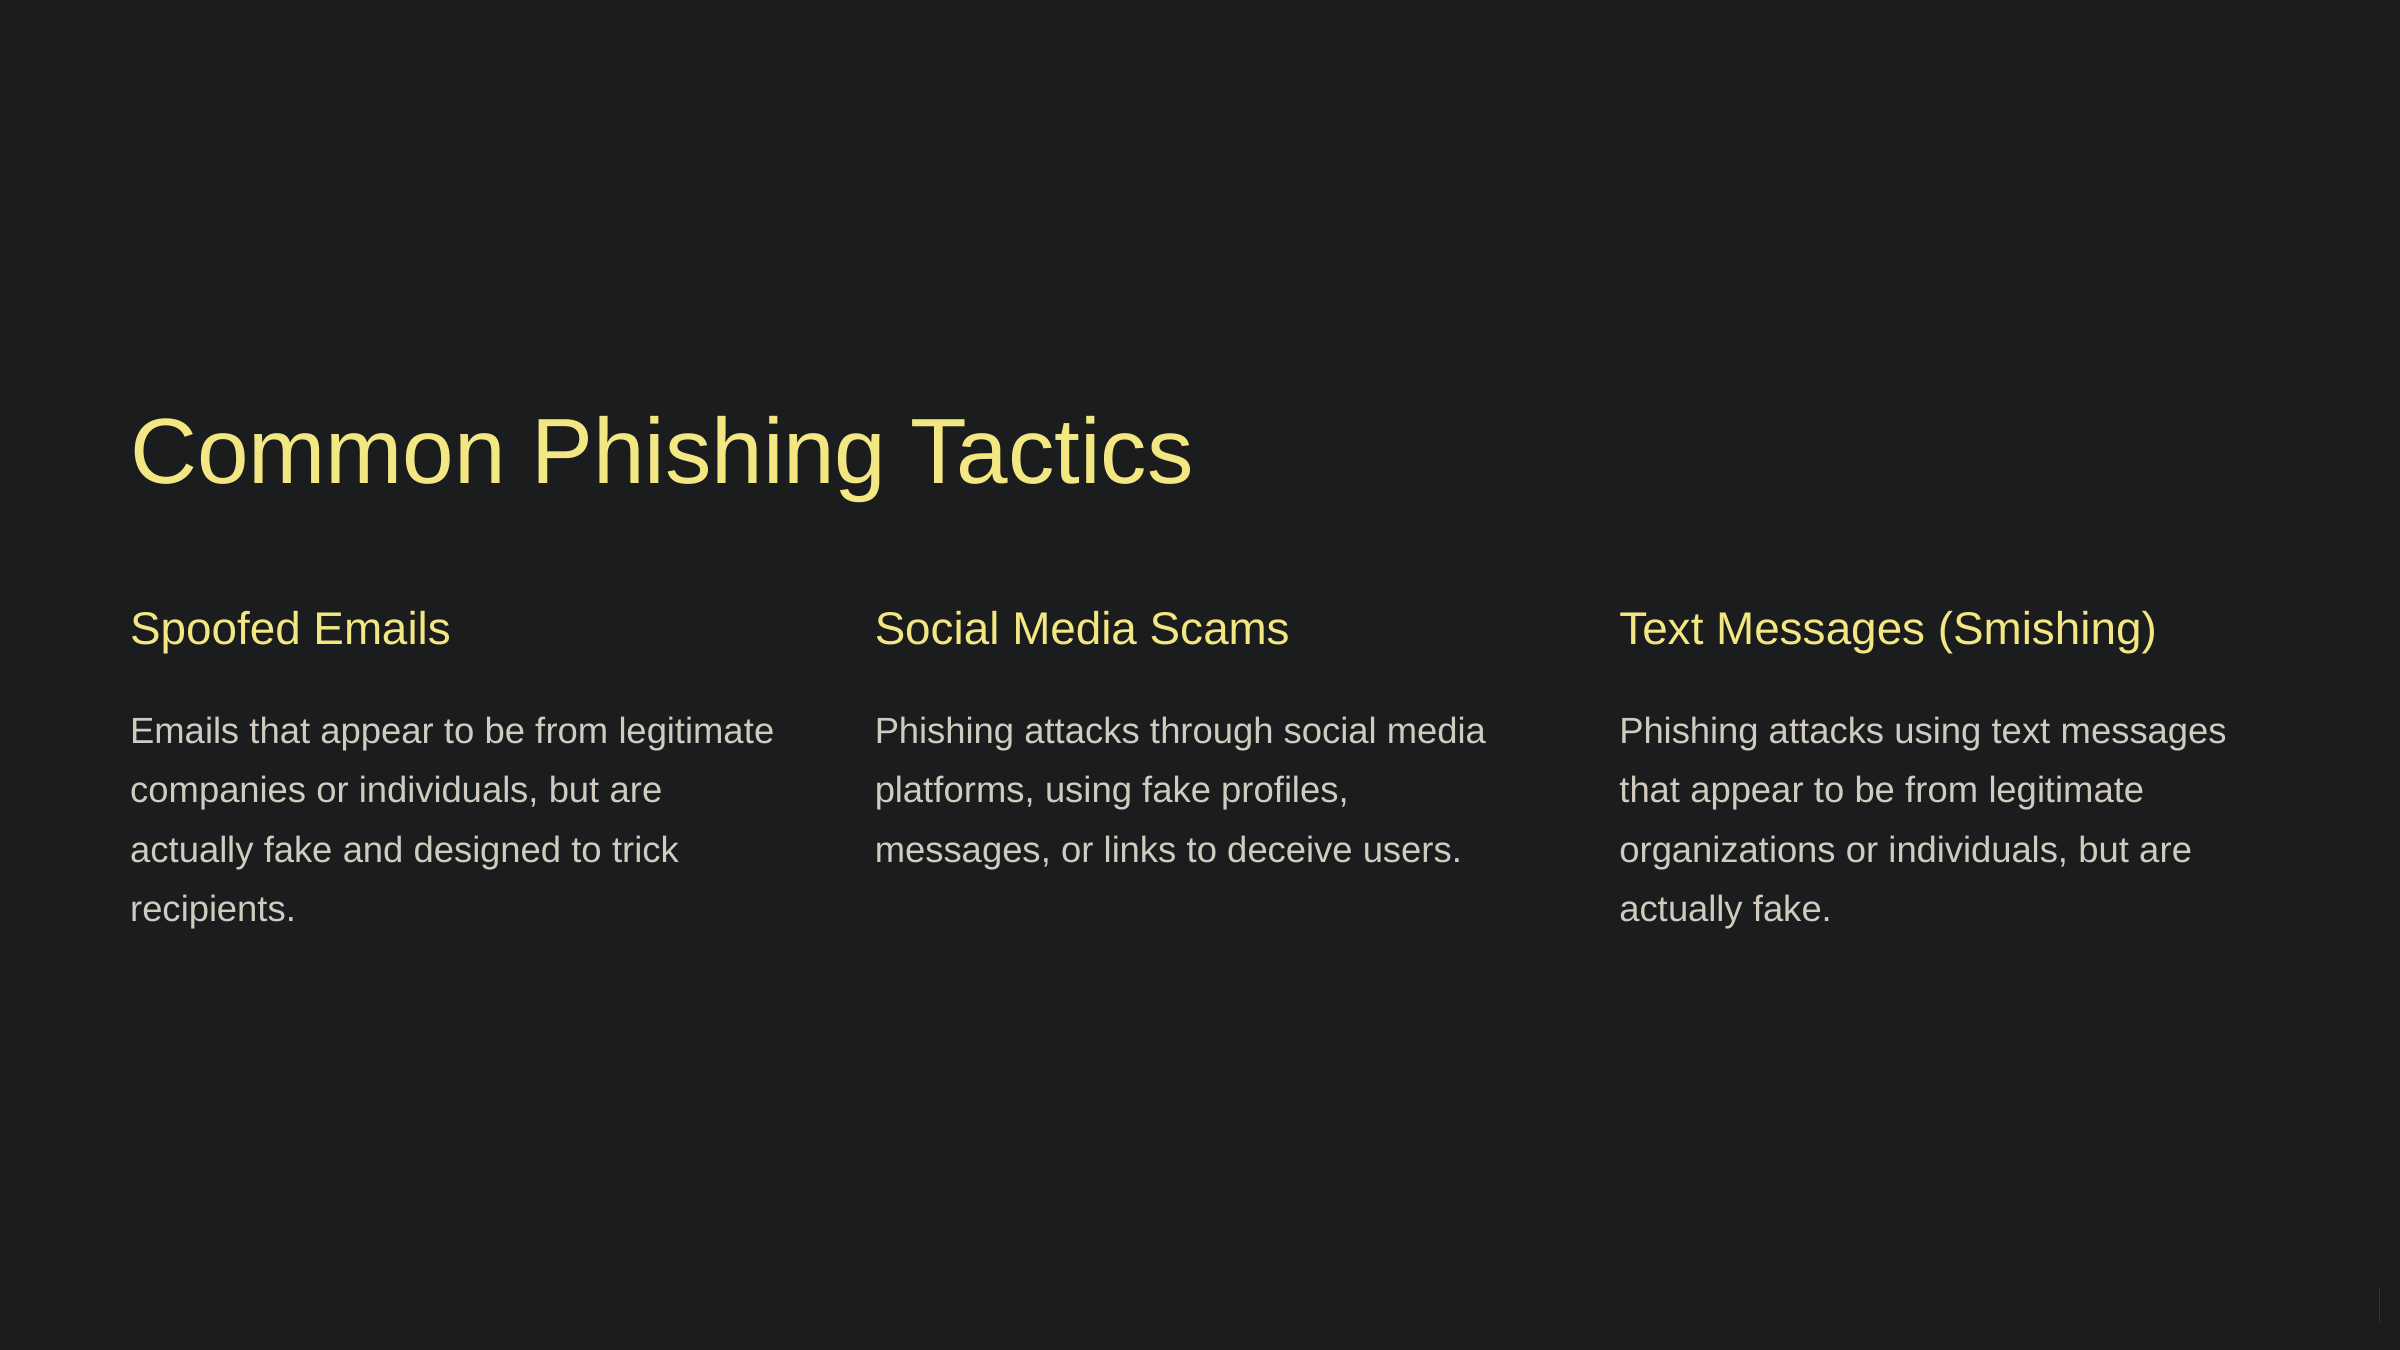

Common Phishing Tactics
Spoofed Emails
Social Media Scams
Text Messages (Smishing)
Emails that appear to be from legitimate companies or individuals, but are actually fake and designed to trick recipients.
Phishing attacks through social media platforms, using fake profiles, messages, or links to deceive users.
Phishing attacks using text messages that appear to be from legitimate organizations or individuals, but are actually fake.